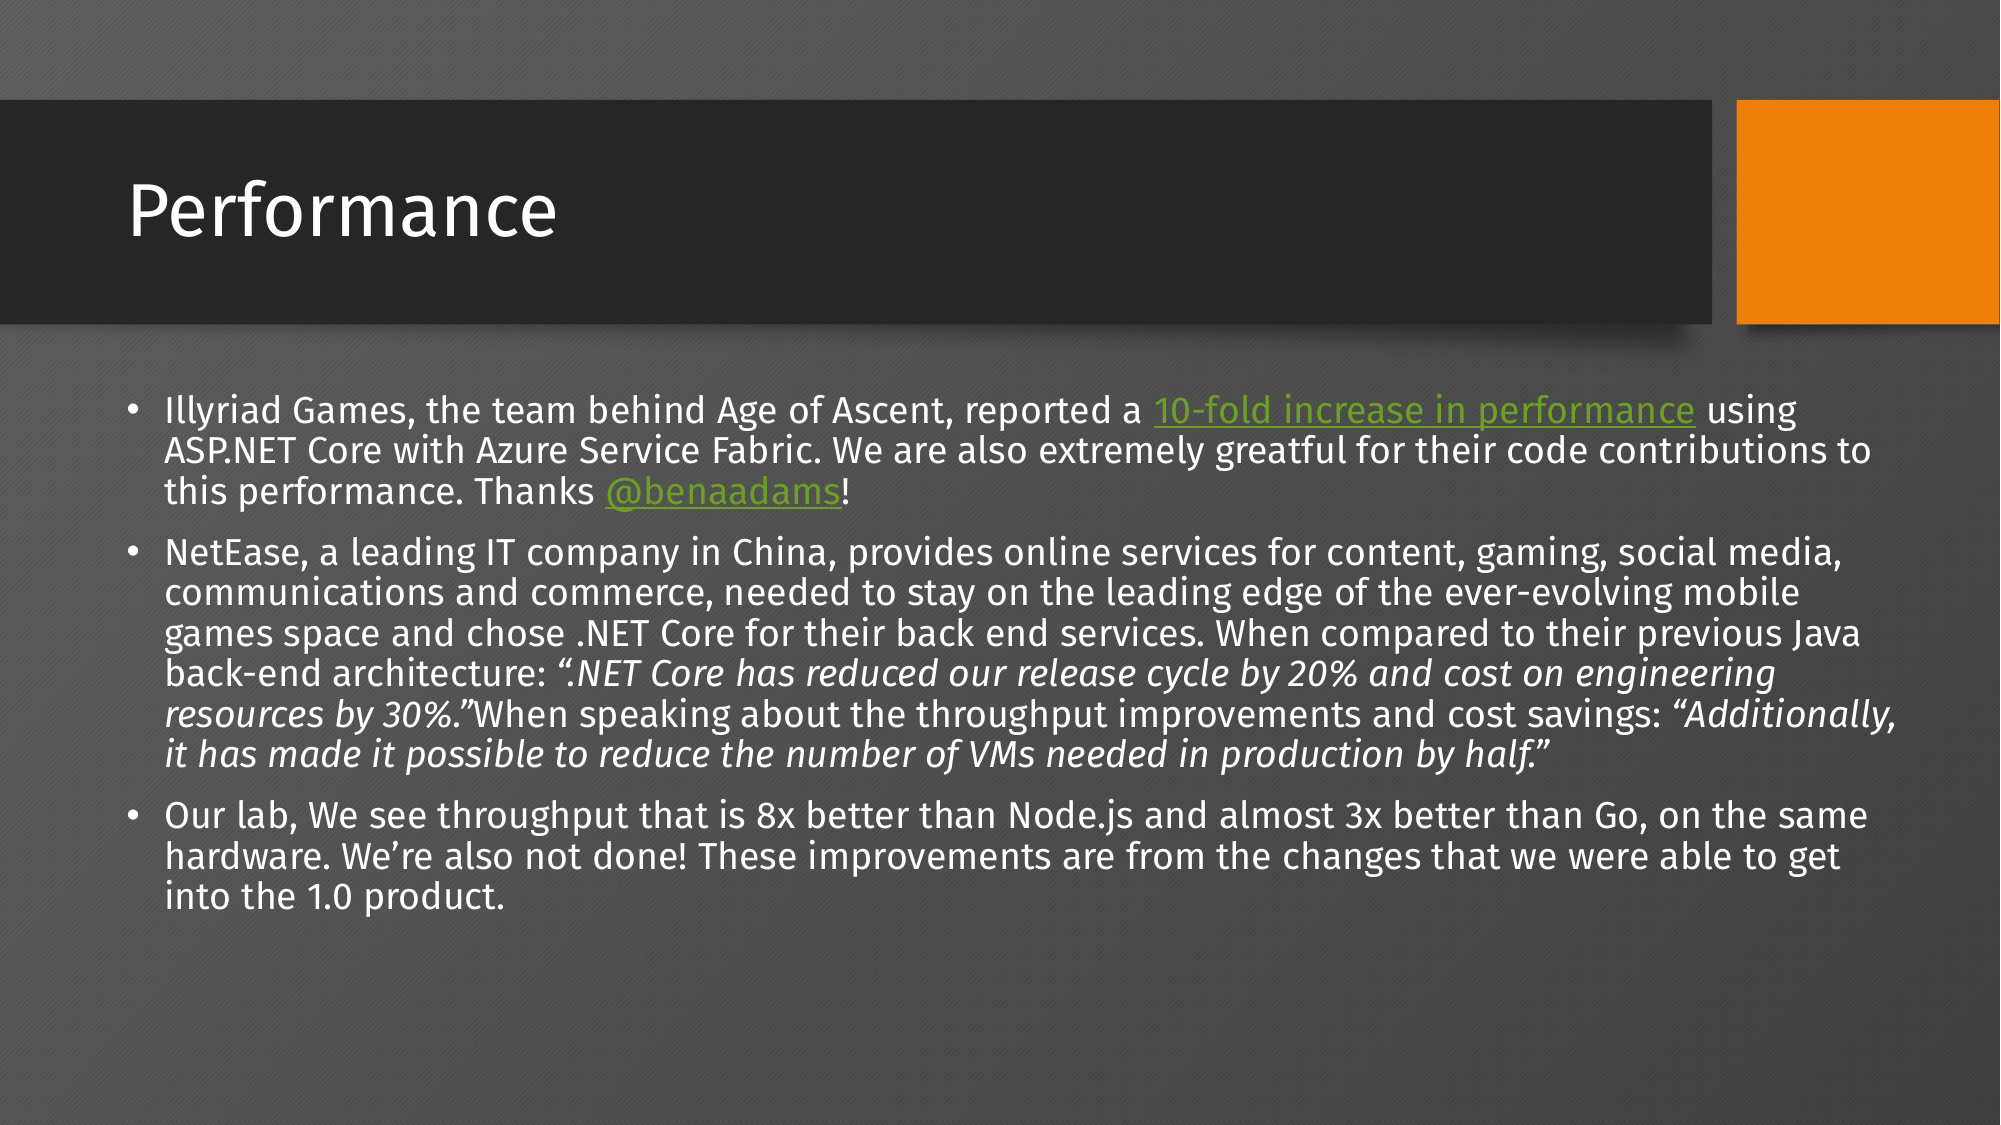

# Performance
Illyriad Games, the team behind Age of Ascent, reported a 10-fold increase in performance using ASP.NET Core with Azure Service Fabric. We are also extremely greatful for their code contributions to this performance. Thanks @benaadams!
NetEase, a leading IT company in China, provides online services for content, gaming, social media, communications and commerce, needed to stay on the leading edge of the ever-evolving mobile games space and chose .NET Core for their back end services. When compared to their previous Java back-end architecture: “.NET Core has reduced our release cycle by 20% and cost on engineering resources by 30%.”When speaking about the throughput improvements and cost savings: “Additionally, it has made it possible to reduce the number of VMs needed in production by half.”
Our lab, We see throughput that is 8x better than Node.js and almost 3x better than Go, on the same hardware. We’re also not done! These improvements are from the changes that we were able to get into the 1.0 product.